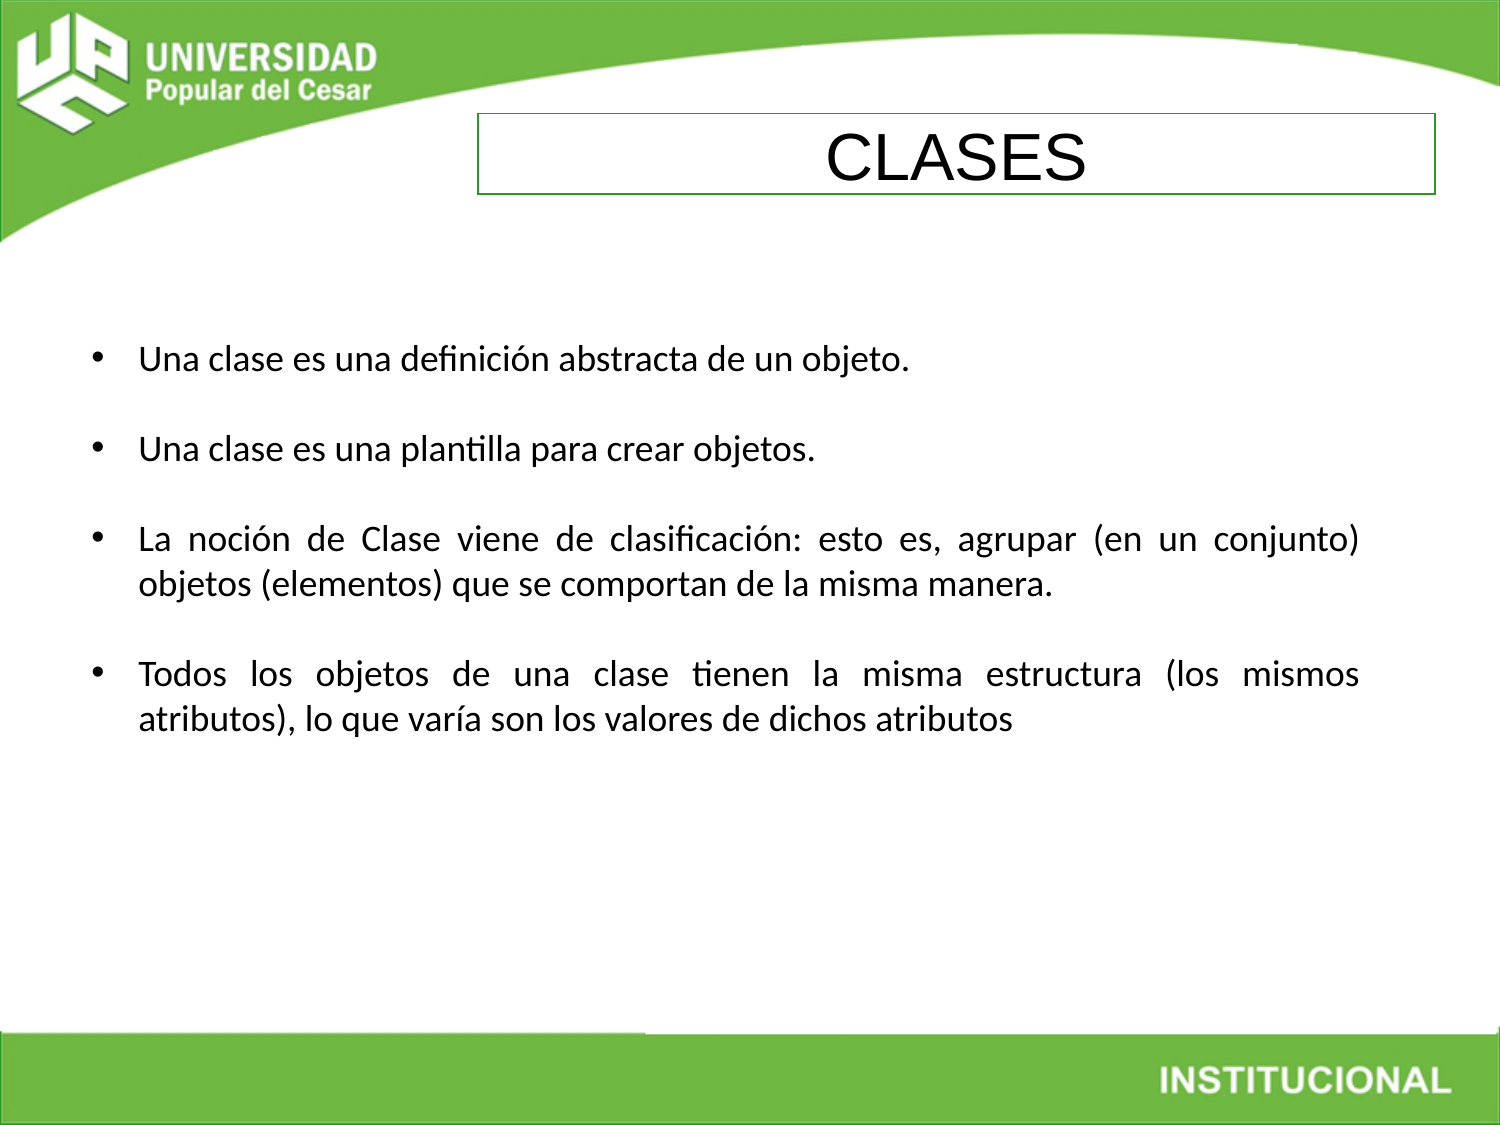

CLASES
Una clase es una definición abstracta de un objeto.

Una clase es una plantilla para crear objetos.

La noción de Clase viene de clasificación: esto es, agrupar (en un conjunto) objetos (elementos) que se comportan de la misma manera.

Todos los objetos de una clase tienen la misma estructura (los mismos atributos), lo que varía son los valores de dichos atributos